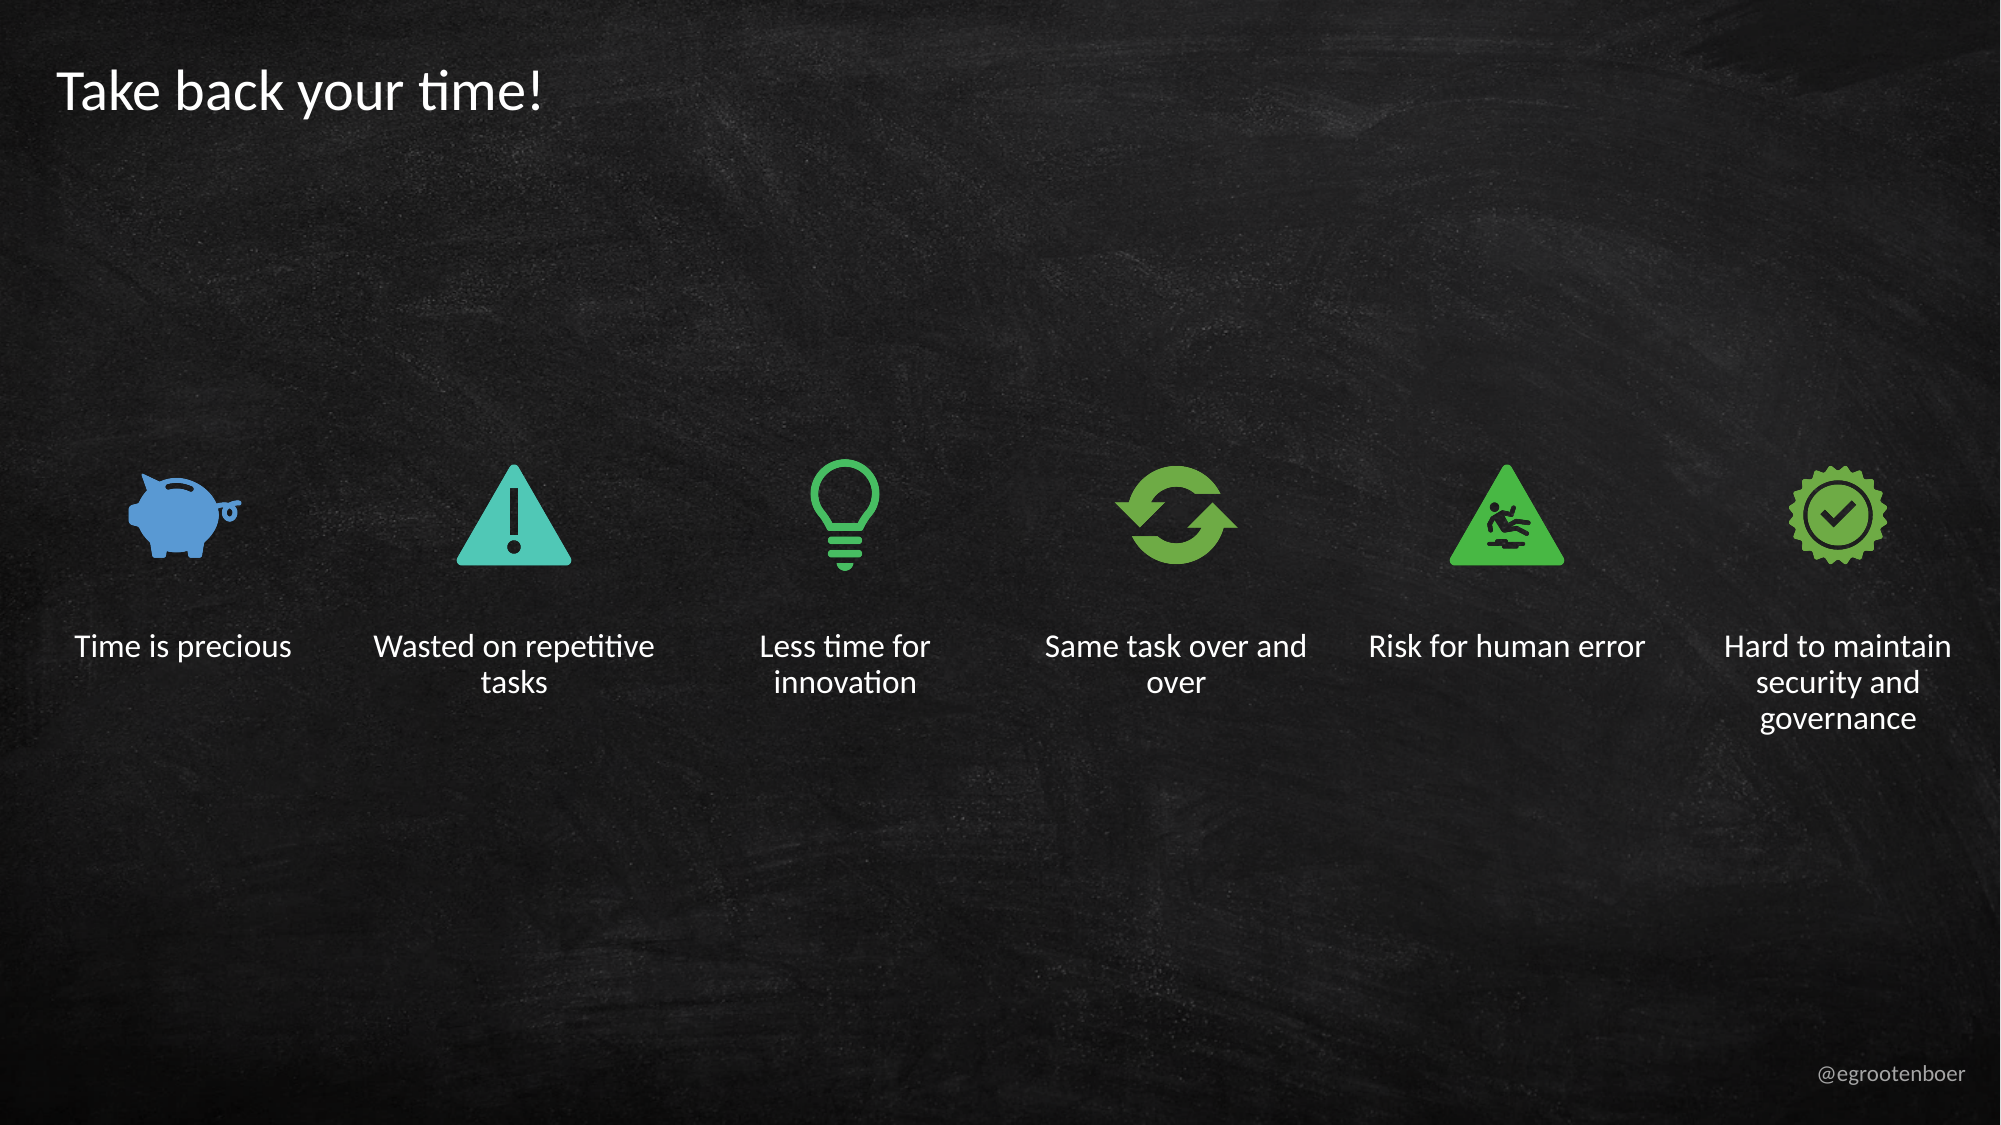

# Take back your time!
Time is precious
Wasted on repetitive tasks
Less time for innovation
Same task over and over
Risk for human error
Hard to maintain security and governance